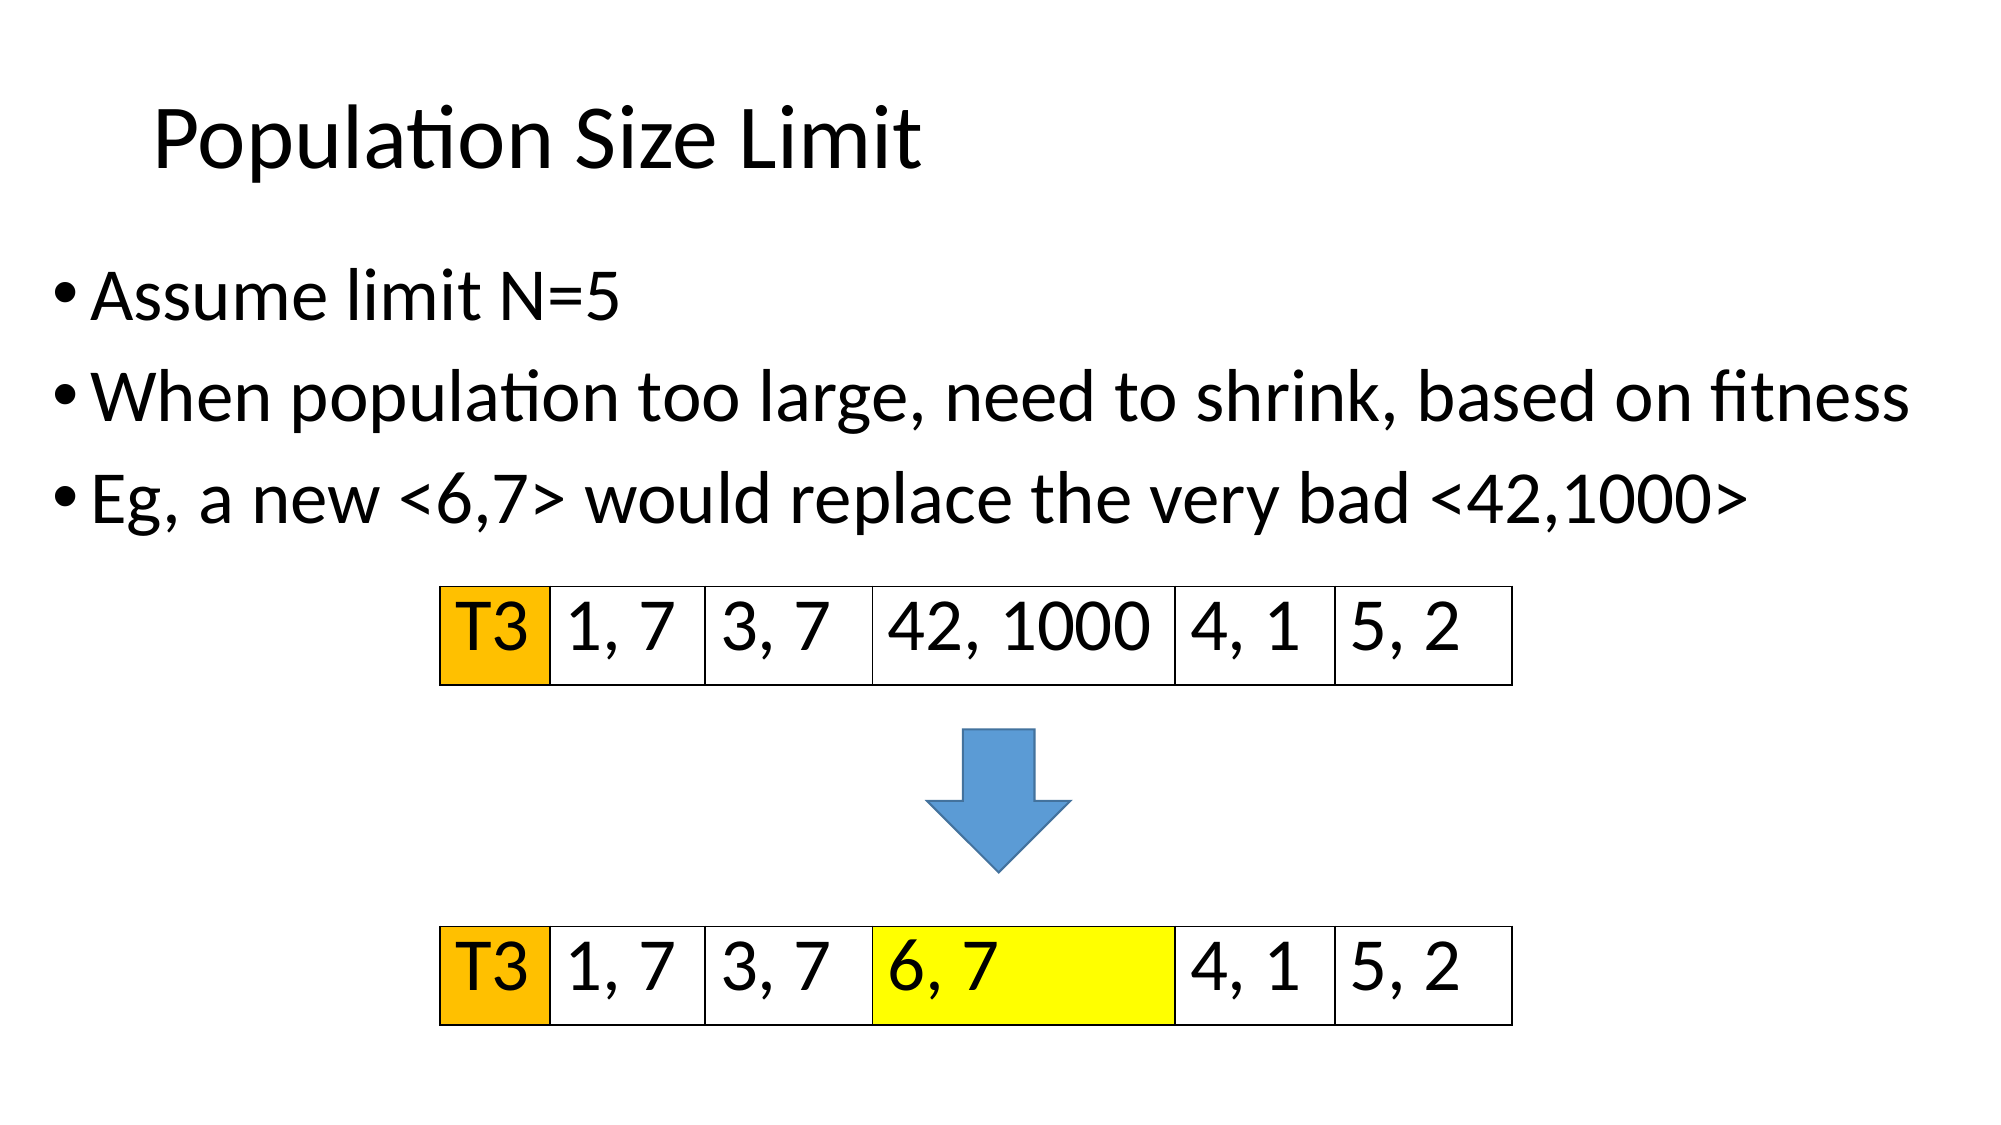

# Population Size Limit
Assume limit N=5
When population too large, need to shrink, based on fitness
Eg, a new <6,7> would replace the very bad <42,1000>
| T3 | 1, 7 | 3, 7 | 42, 1000 | 4, 1 | 5, 2 |
| --- | --- | --- | --- | --- | --- |

| T3 | 1, 7 | 3, 7 | 6, 7 | 4, 1 | 5, 2 |
| --- | --- | --- | --- | --- | --- |